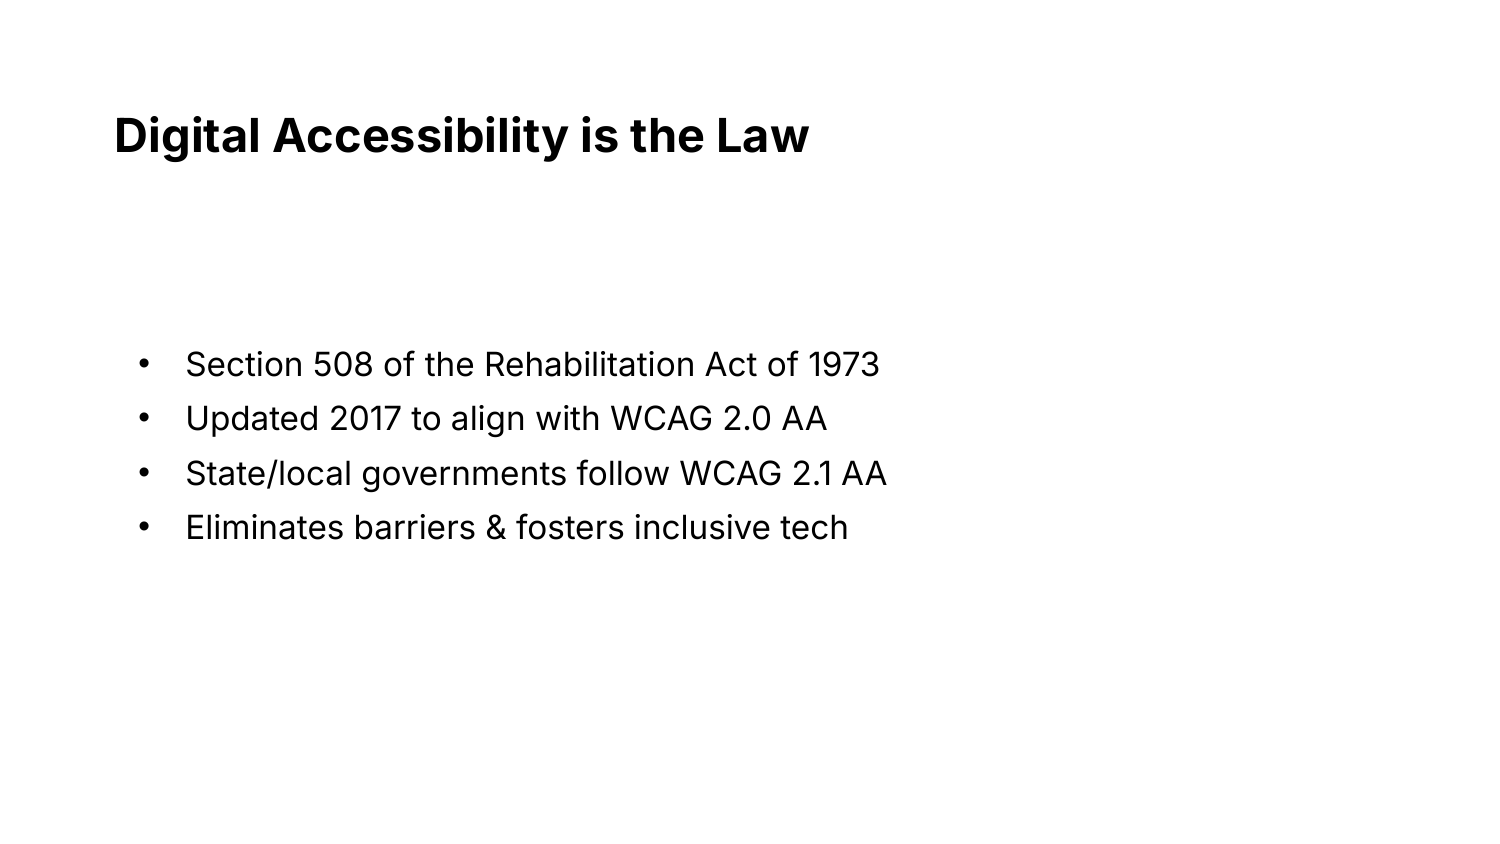

Digital Accessibility is the Law
Section 508 of the Rehabilitation Act of 1973
Updated 2017 to align with WCAG 2.0 AA
State/local governments follow WCAG 2.1 AA
Eliminates barriers & fosters inclusive tech